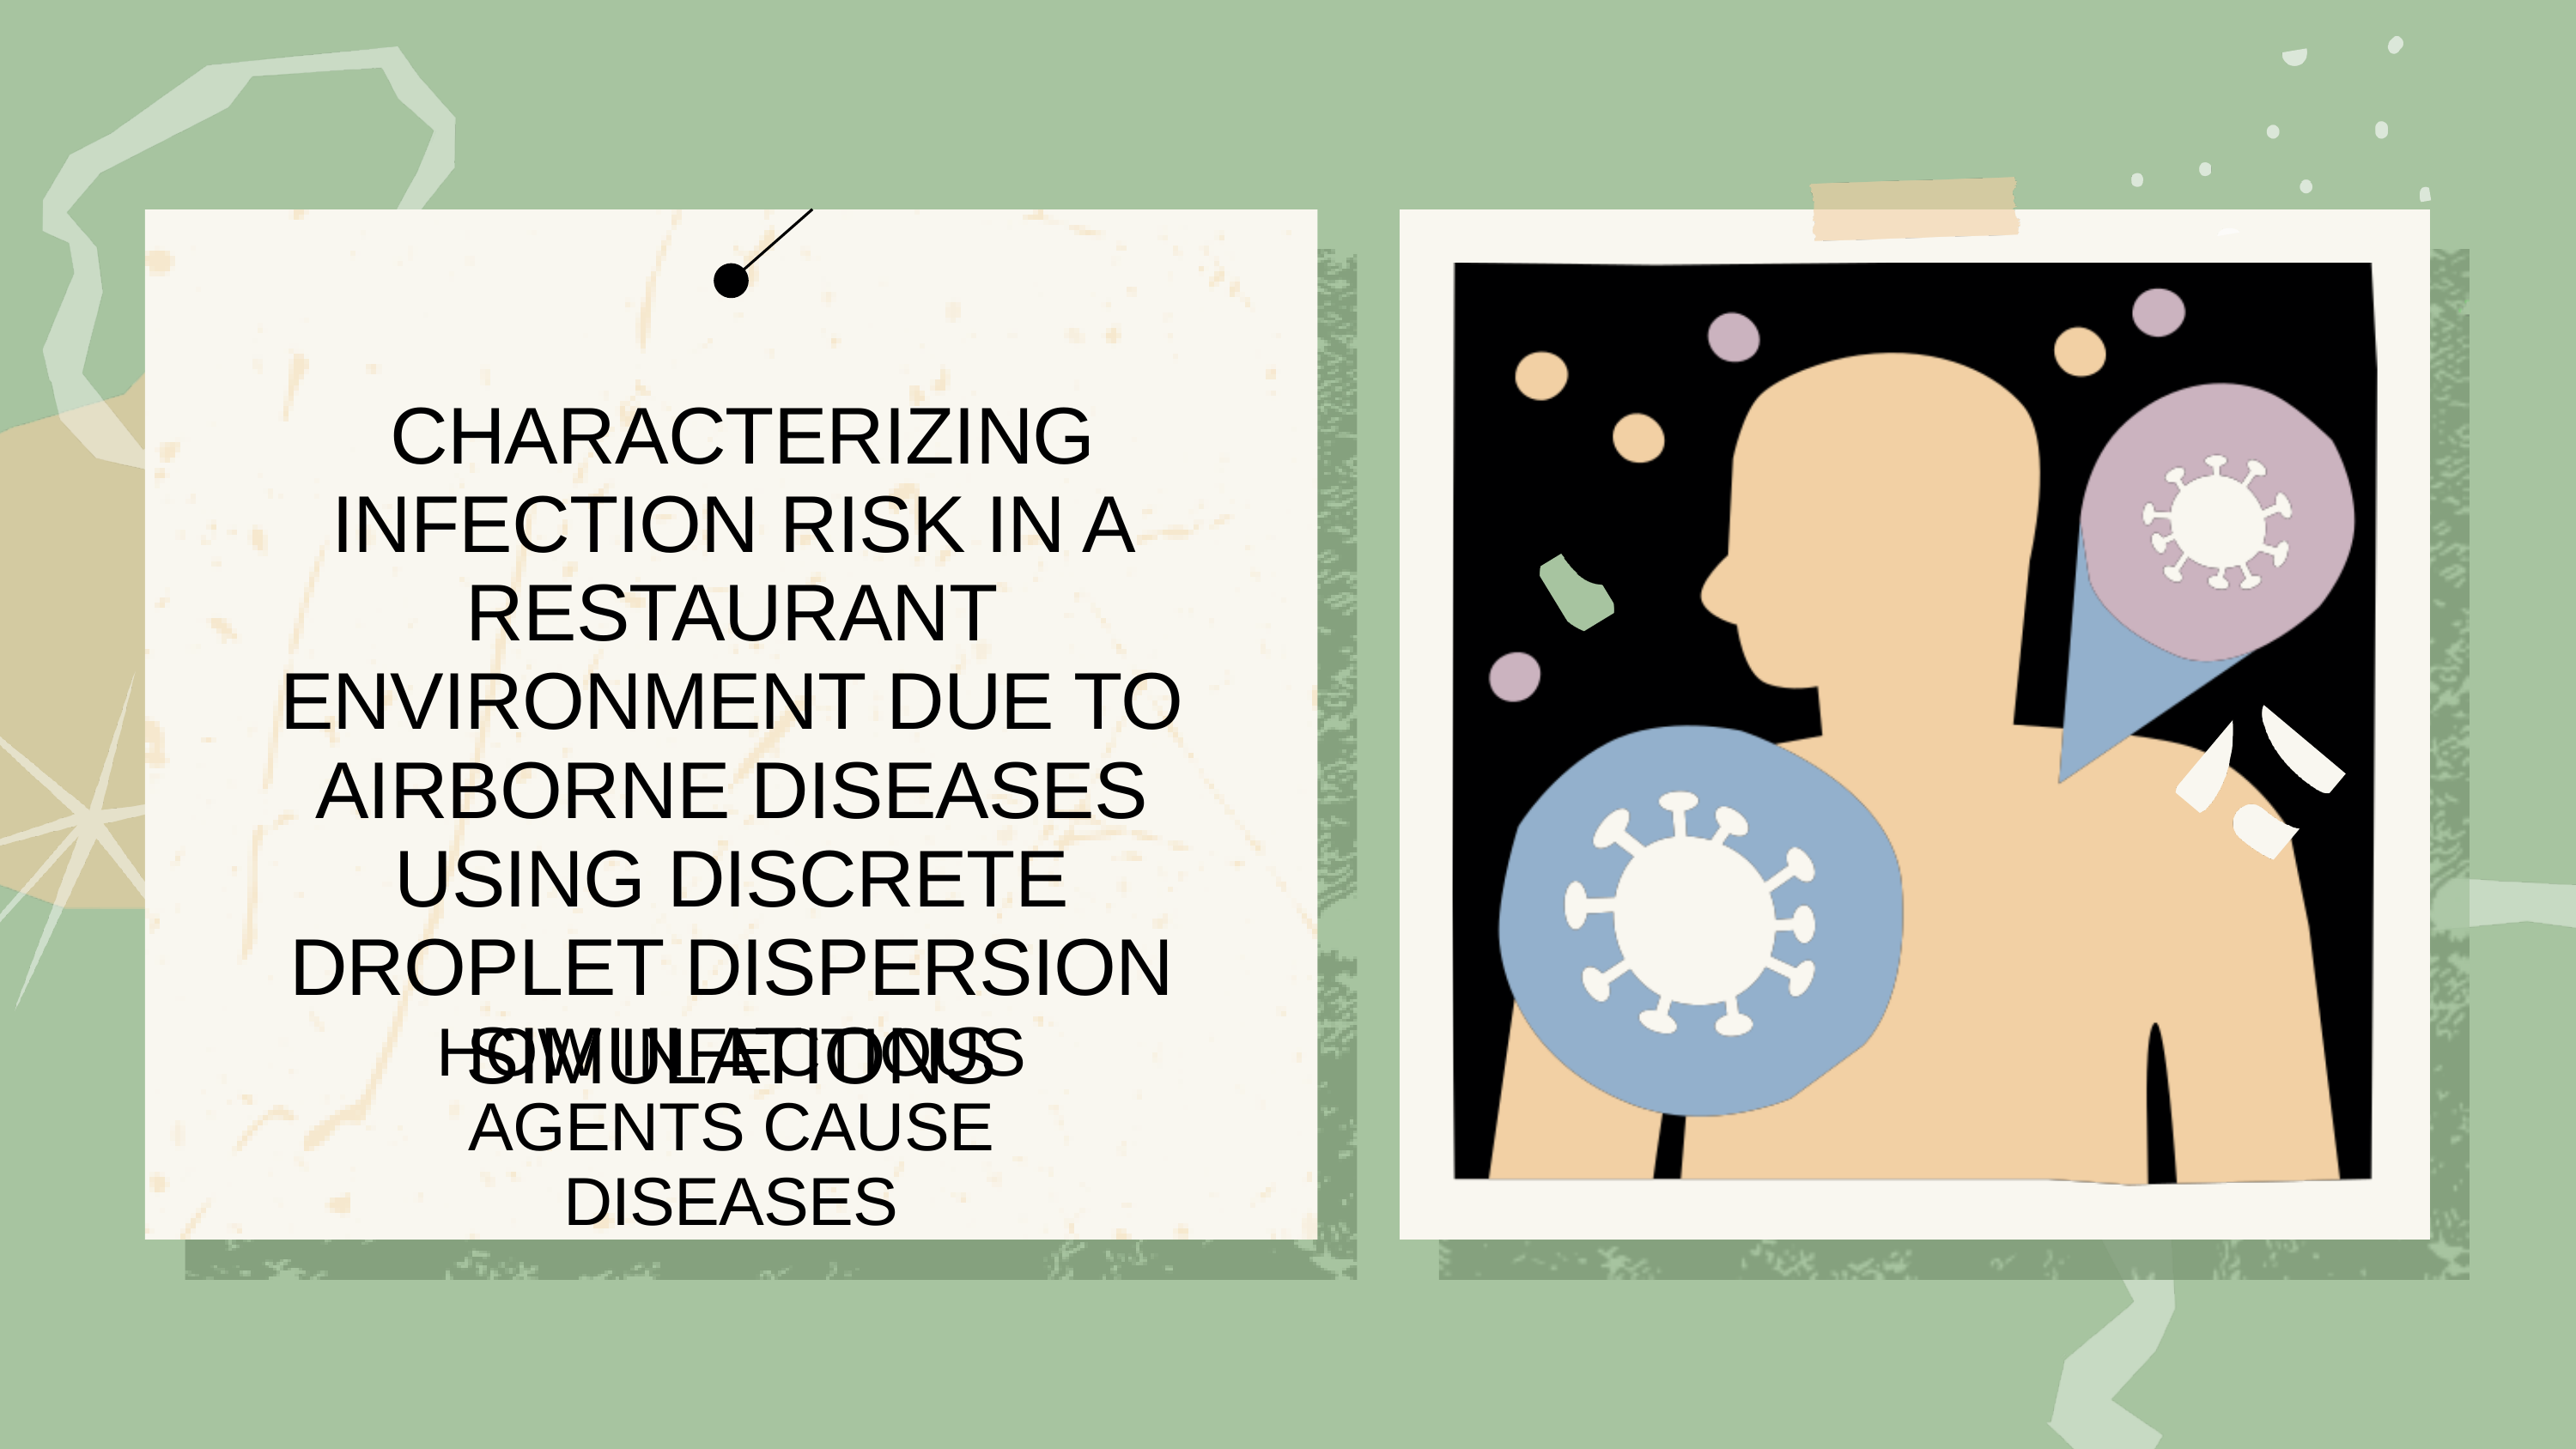

CHARACTERIZING INFECTION RISK IN A RESTAURANT ENVIRONMENT DUE TO AIRBORNE DISEASES USING DISCRETE DROPLET DISPERSION SIMULATIONS

HOW INFECTIOUS AGENTS CAUSE DISEASES